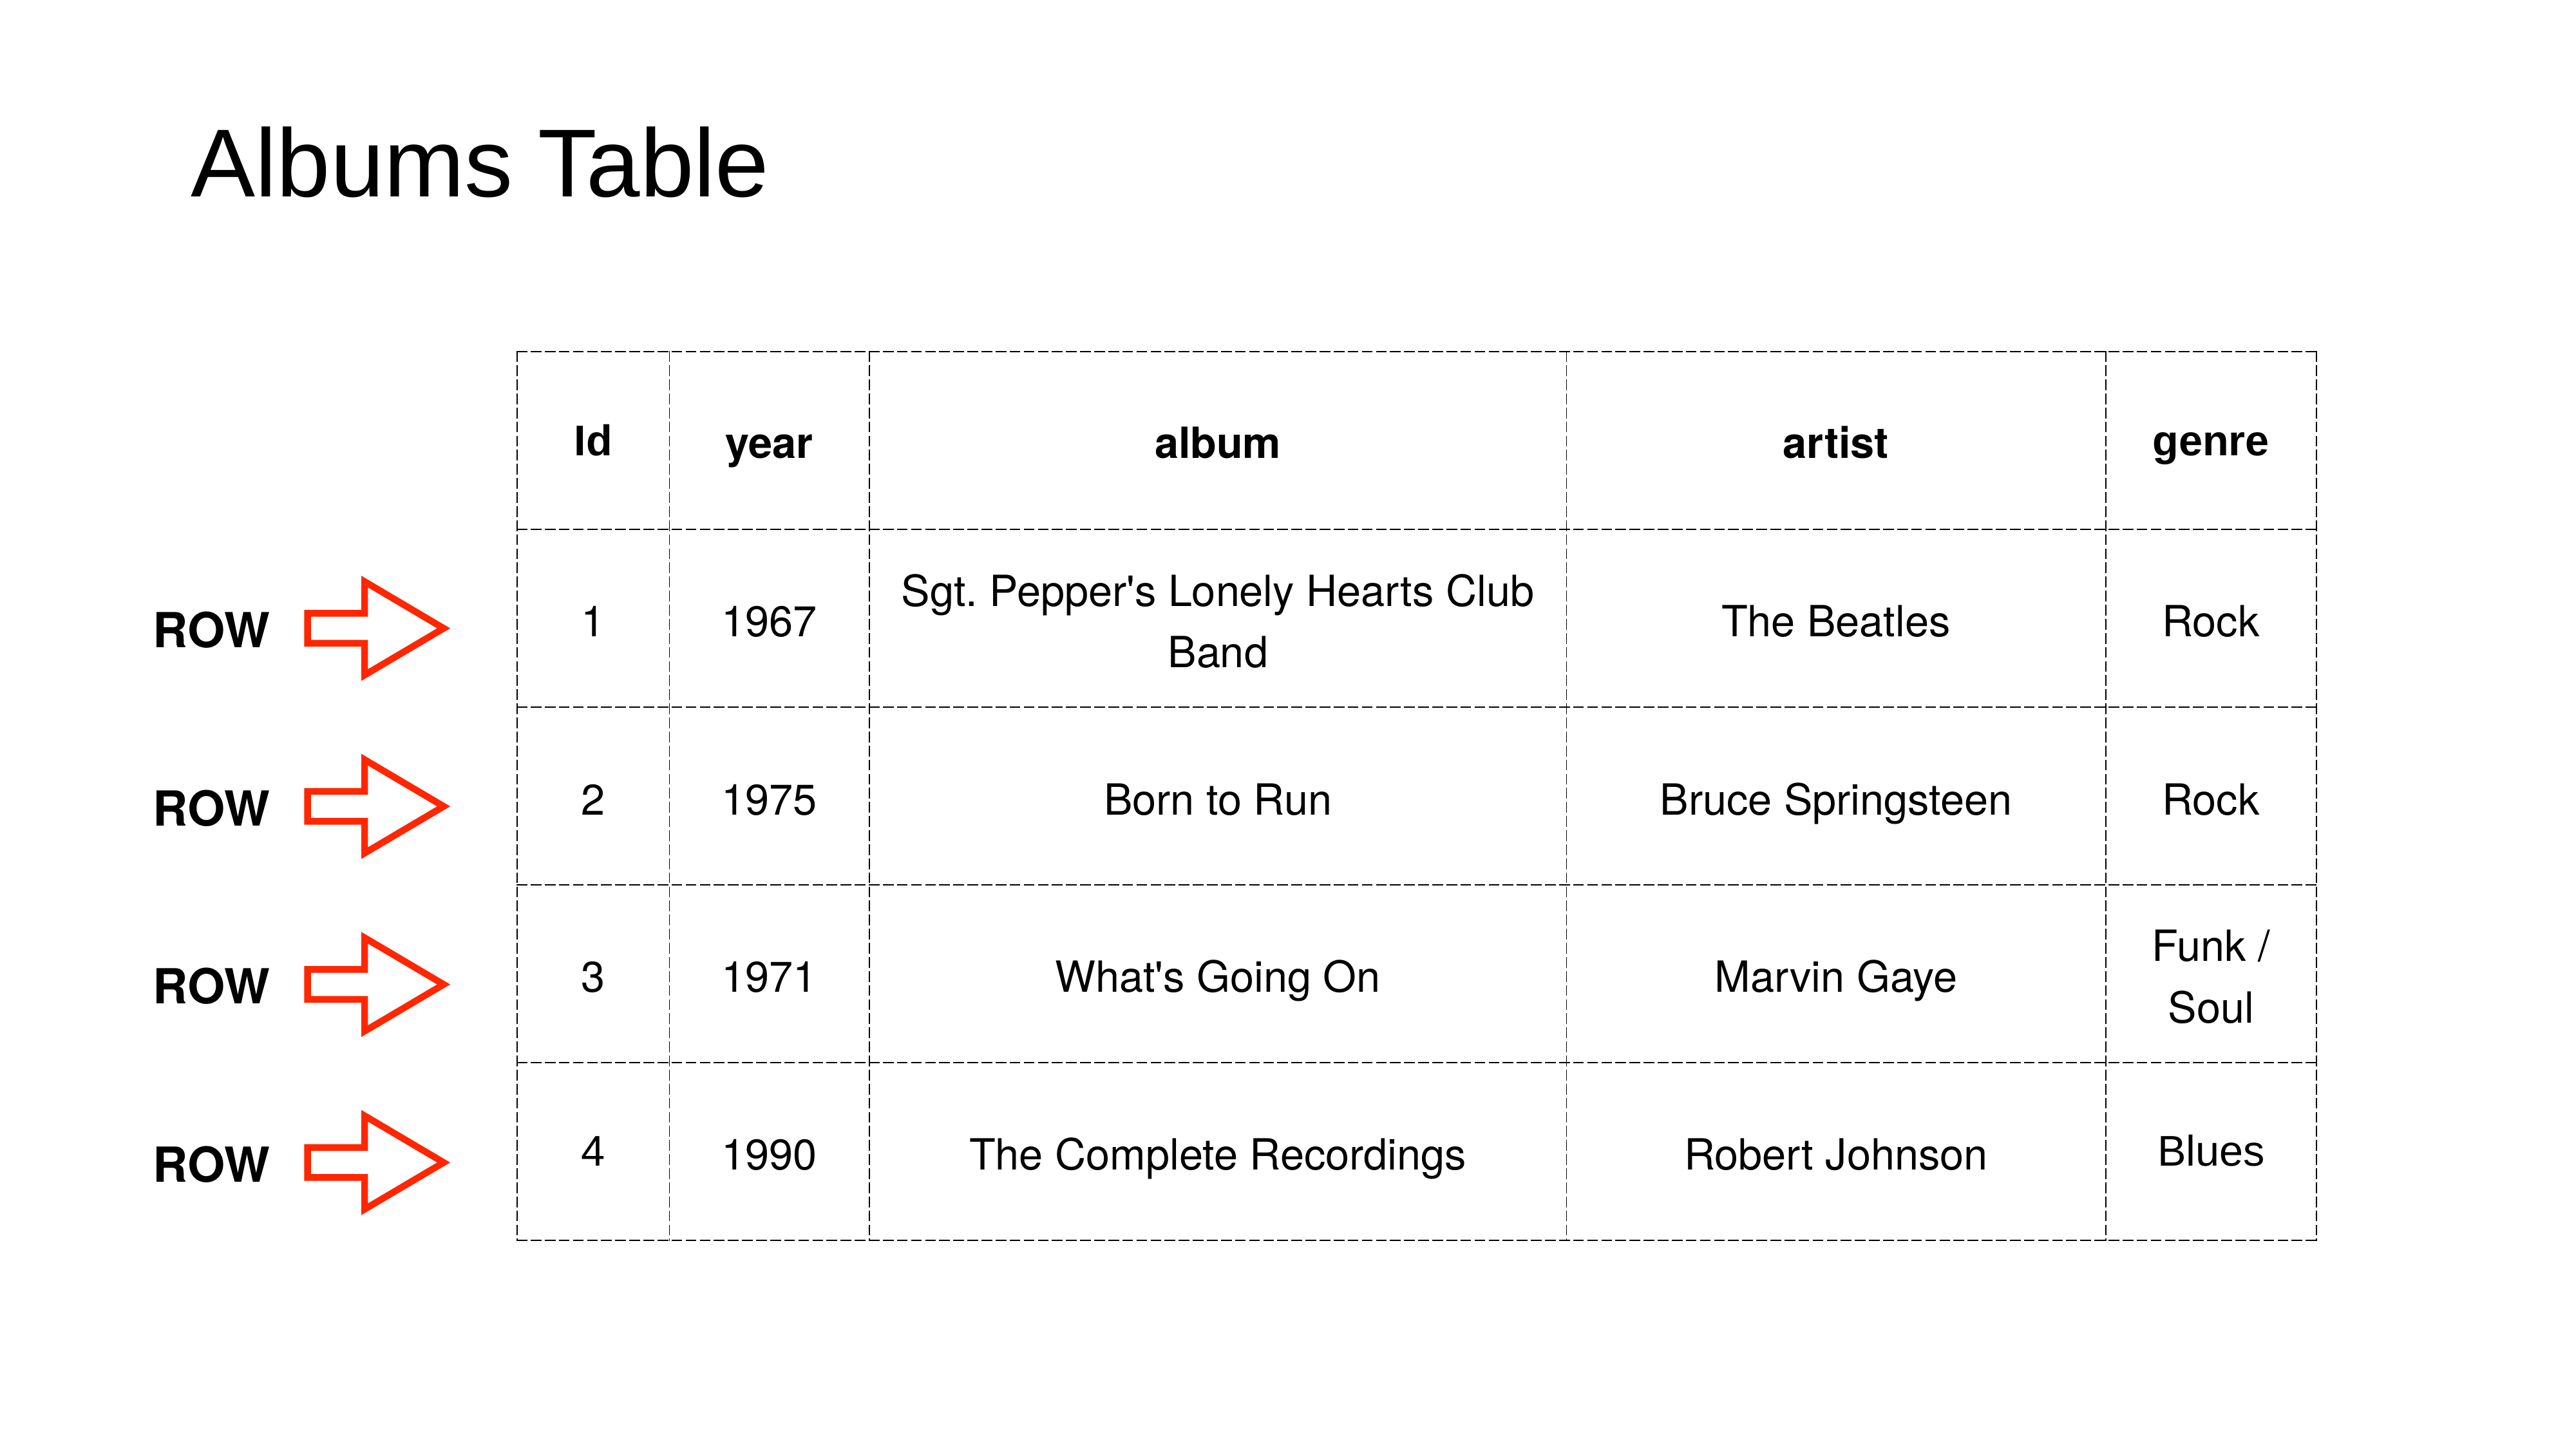

Albums Table
| Id | year | album | artist | genre |
| --- | --- | --- | --- | --- |
| 1 | 1967 | Sgt. Pepper's Lonely Hearts Club Band | The Beatles | Rock |
| 2 | 1975 | Born to Run | Bruce Springsteen | Rock |
| 3 | 1971 | What's Going On | Marvin Gaye | Funk / Soul |
| 4 | 1990 | The Complete Recordings | Robert Johnson | Blues |

ROW

ROW

ROW

ROW